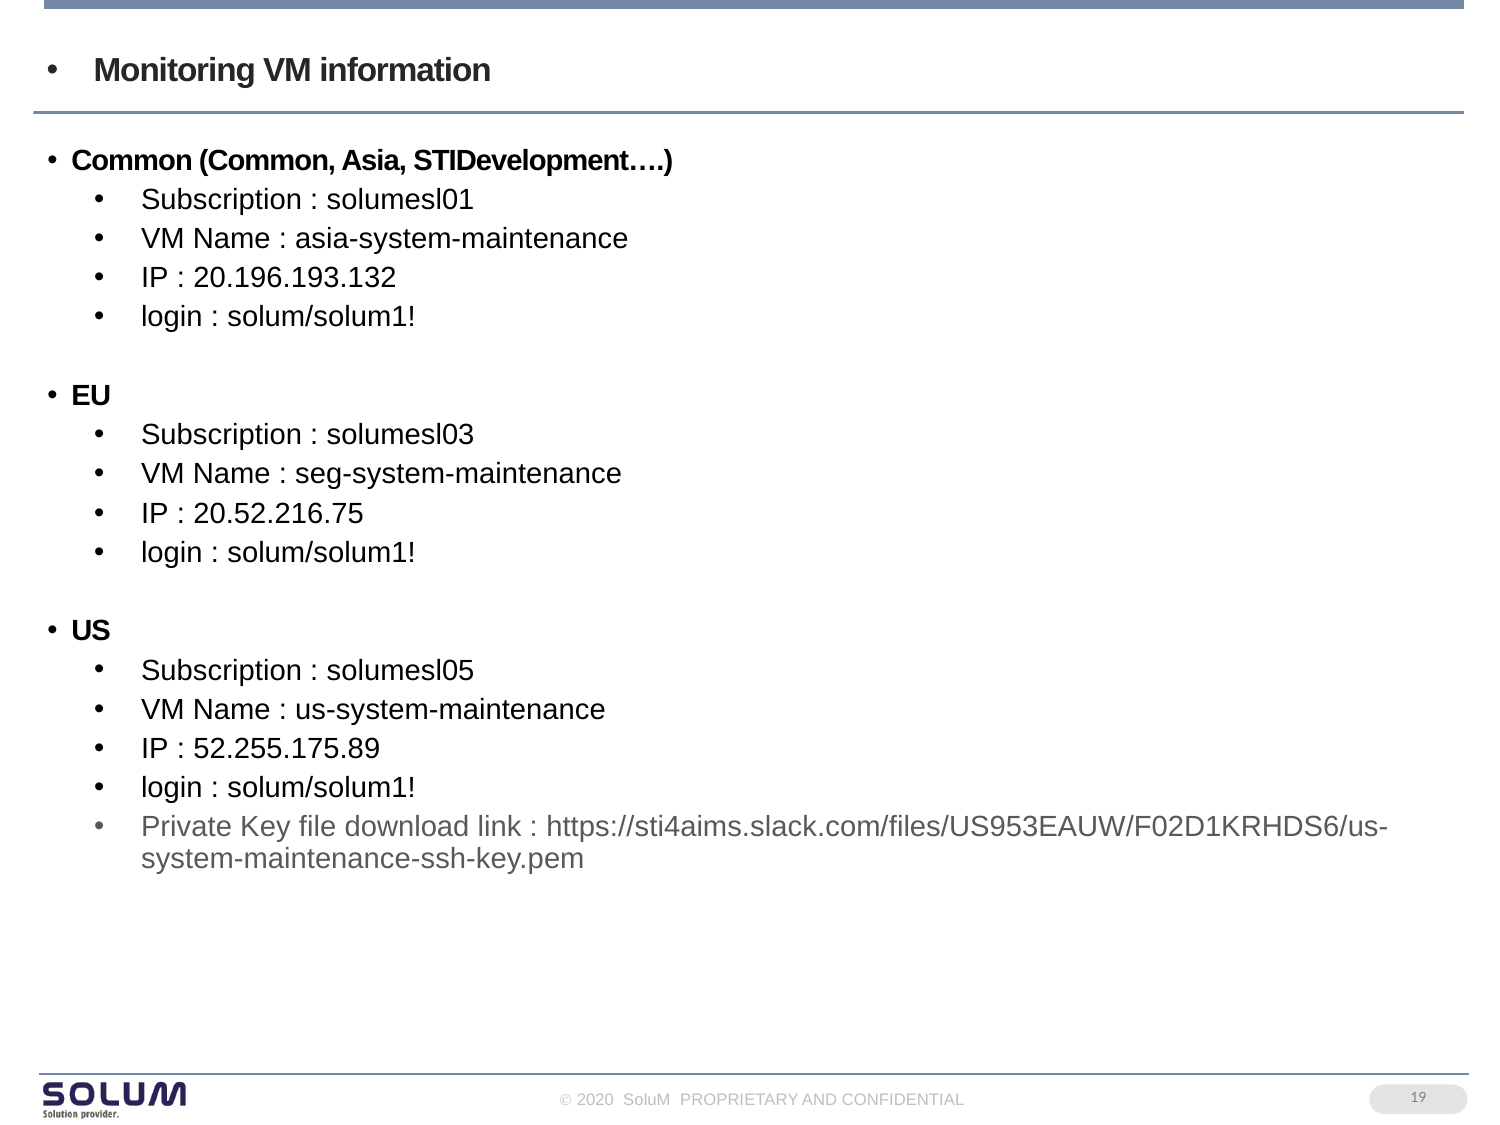

# Monitoring VM information
Common (Common, Asia, STIDevelopment….)
Subscription : solumesl01
VM Name : asia-system-maintenance
IP : 20.196.193.132
login : solum/solum1!
EU
Subscription : solumesl03
VM Name : seg-system-maintenance
IP : 20.52.216.75
login : solum/solum1!
US
Subscription : solumesl05
VM Name : us-system-maintenance
IP : 52.255.175.89
login : solum/solum1!
Private Key file download link : https://sti4aims.slack.com/files/US953EAUW/F02D1KRHDS6/us-system-maintenance-ssh-key.pem